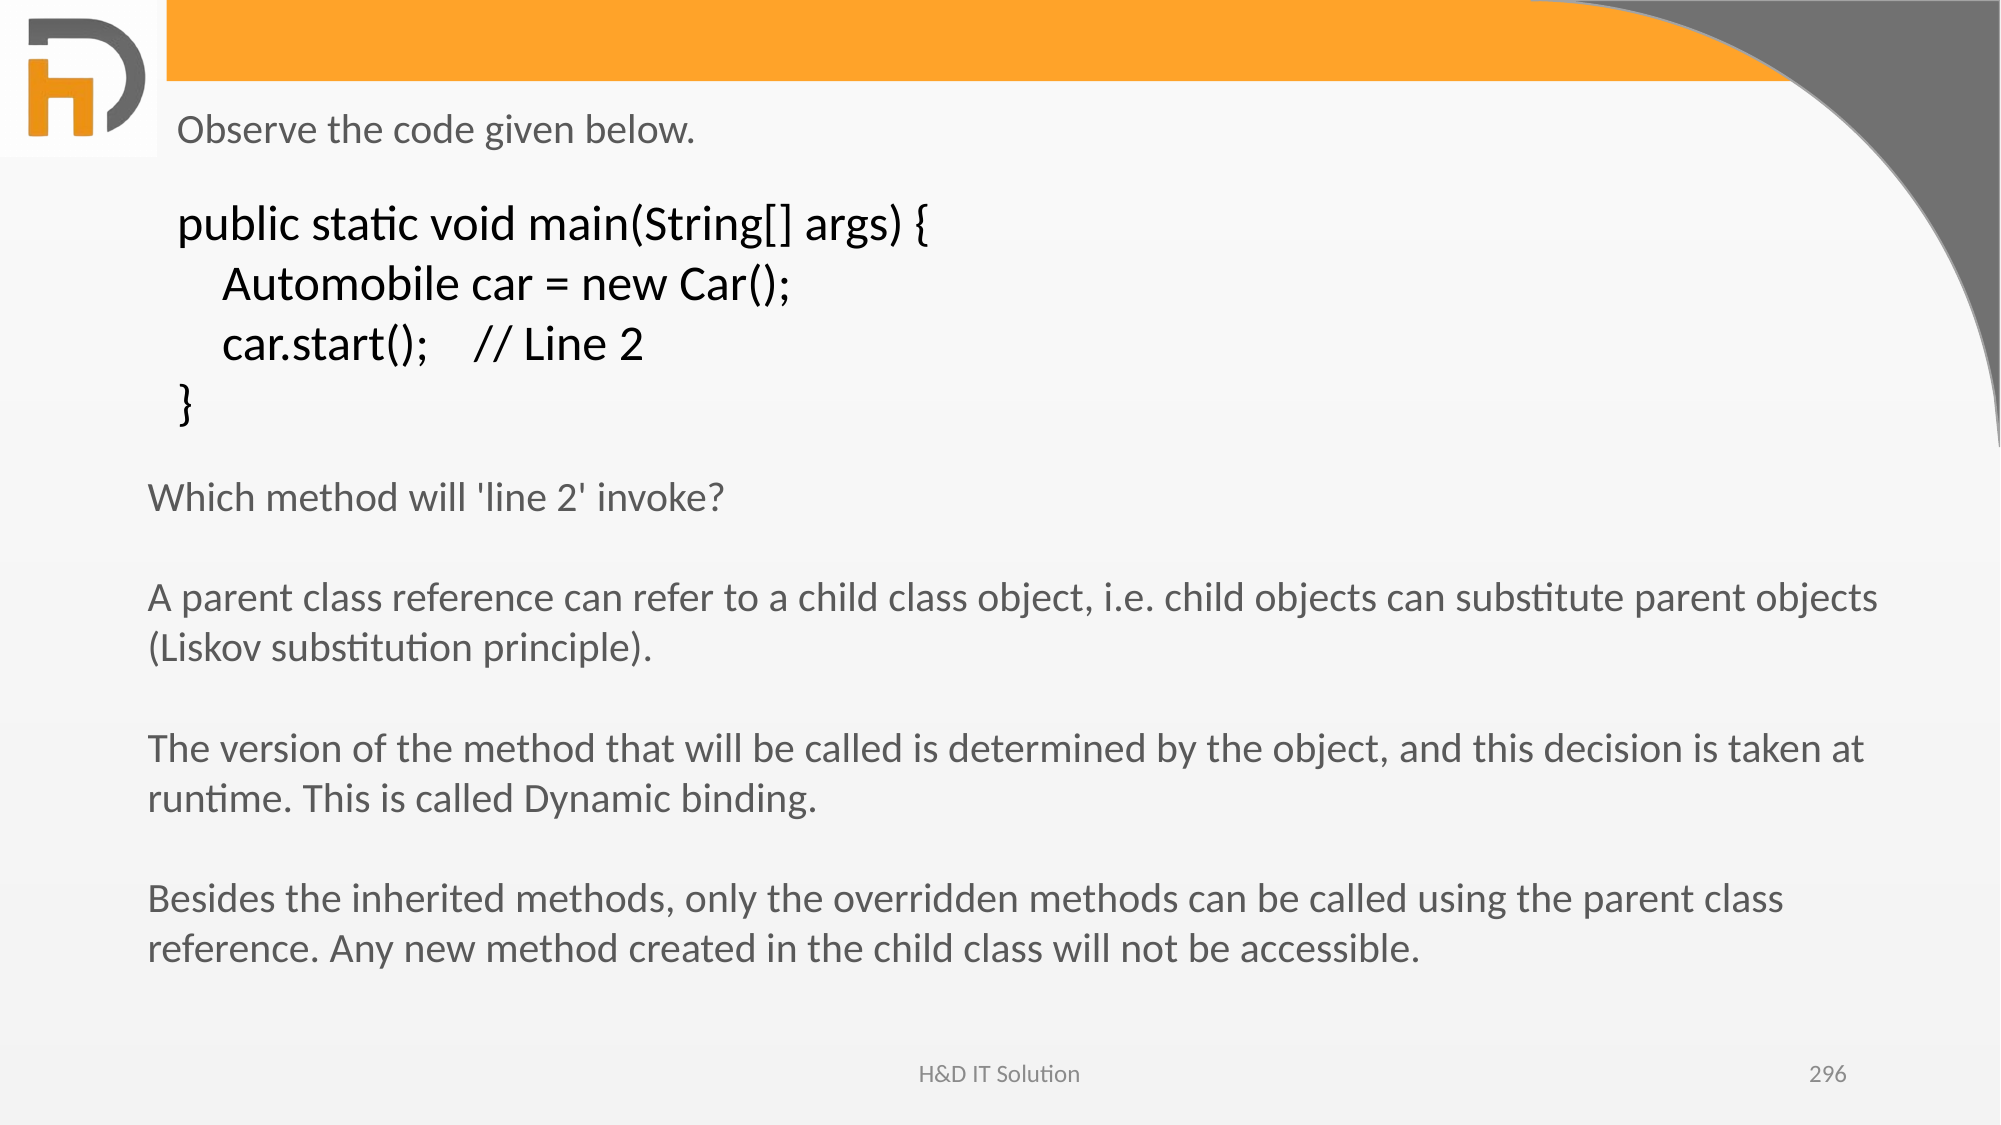

Observe the code given below.
public static void main(String[] args) {
    Automobile car = new Car();
    car.start();    // Line 2
}
Which method will 'line 2' invoke?

A parent class reference can refer to a child class object, i.e. child objects can substitute parent objects (Liskov substitution principle).

The version of the method that will be called is determined by the object, and this decision is taken at runtime. This is called Dynamic binding.

Besides the inherited methods, only the overridden methods can be called using the parent class reference. Any new method created in the child class will not be accessible.
H&D IT Solution
296